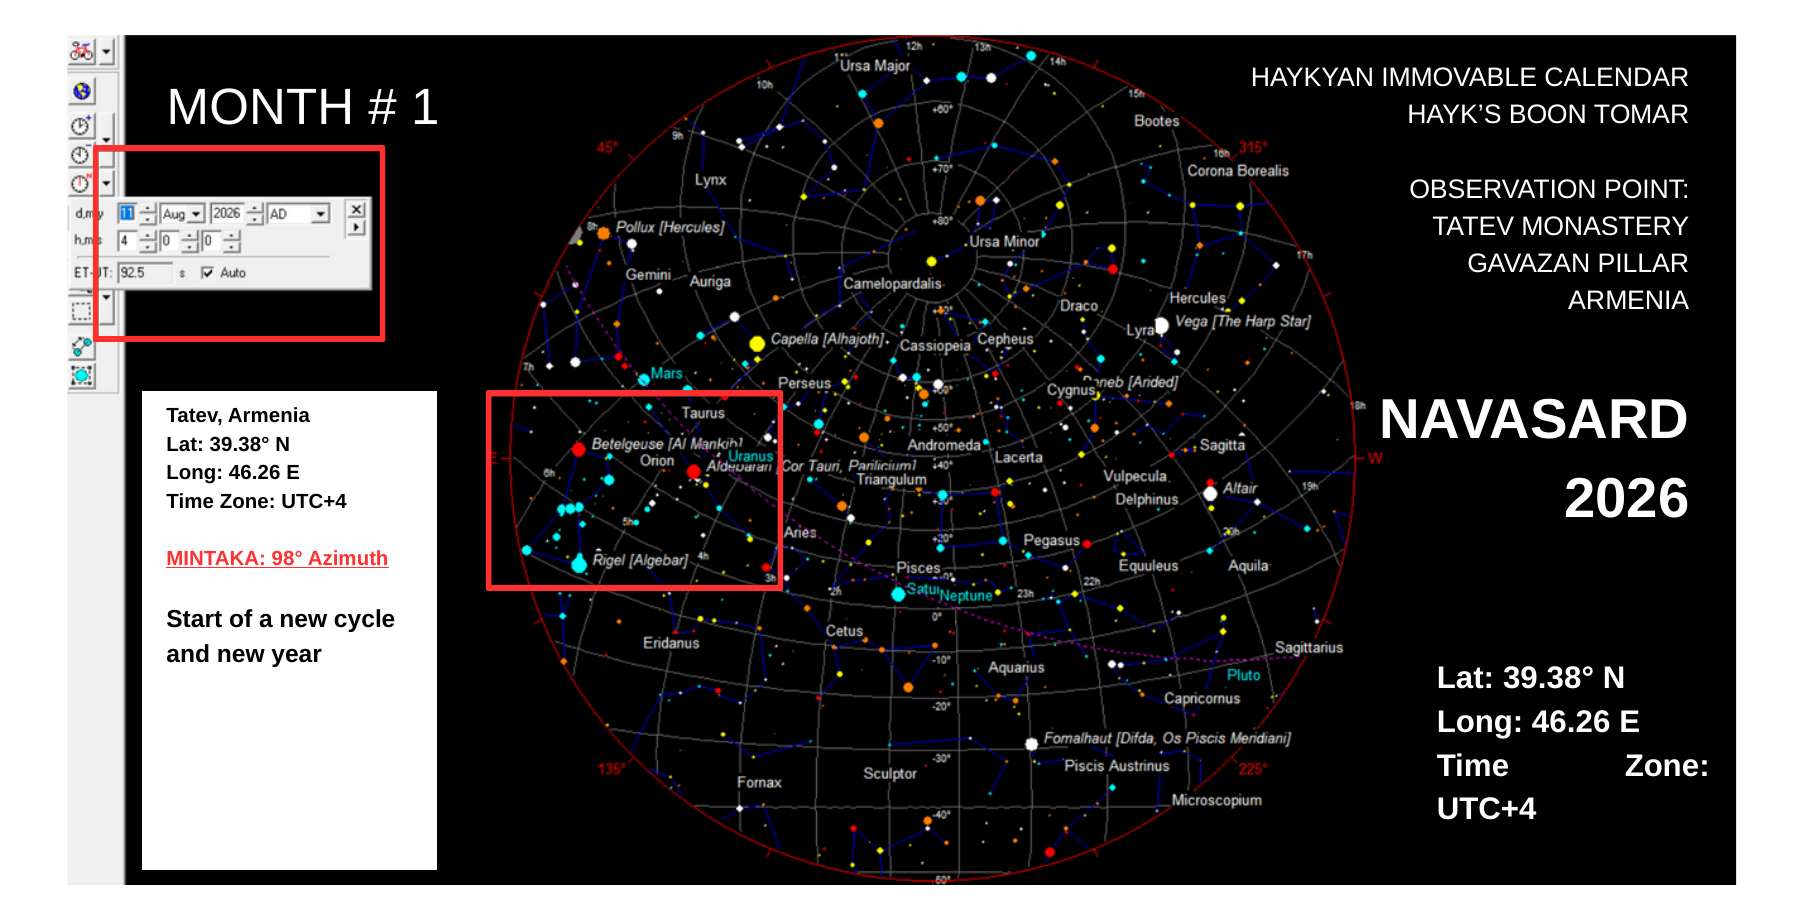

HAYKYAN IMMOVABLE CALENDAR
HAYK’S BOON TOMAR

OBSERVATION POINT:
TATEV MONASTERY
GAVAZAN PILLAR
ARMENIA

MONTH # 1

NAVASARD
2026

Tatev, Armenia
Lat: 39.38° N
Long: 46.26 E
Time Zone: UTC+4

MINTAKA: 98° Azimuth

Start of a new cycle
and new year

Lat: 39.38° N
Long: 46.26 E
Time Zone: UTC+4